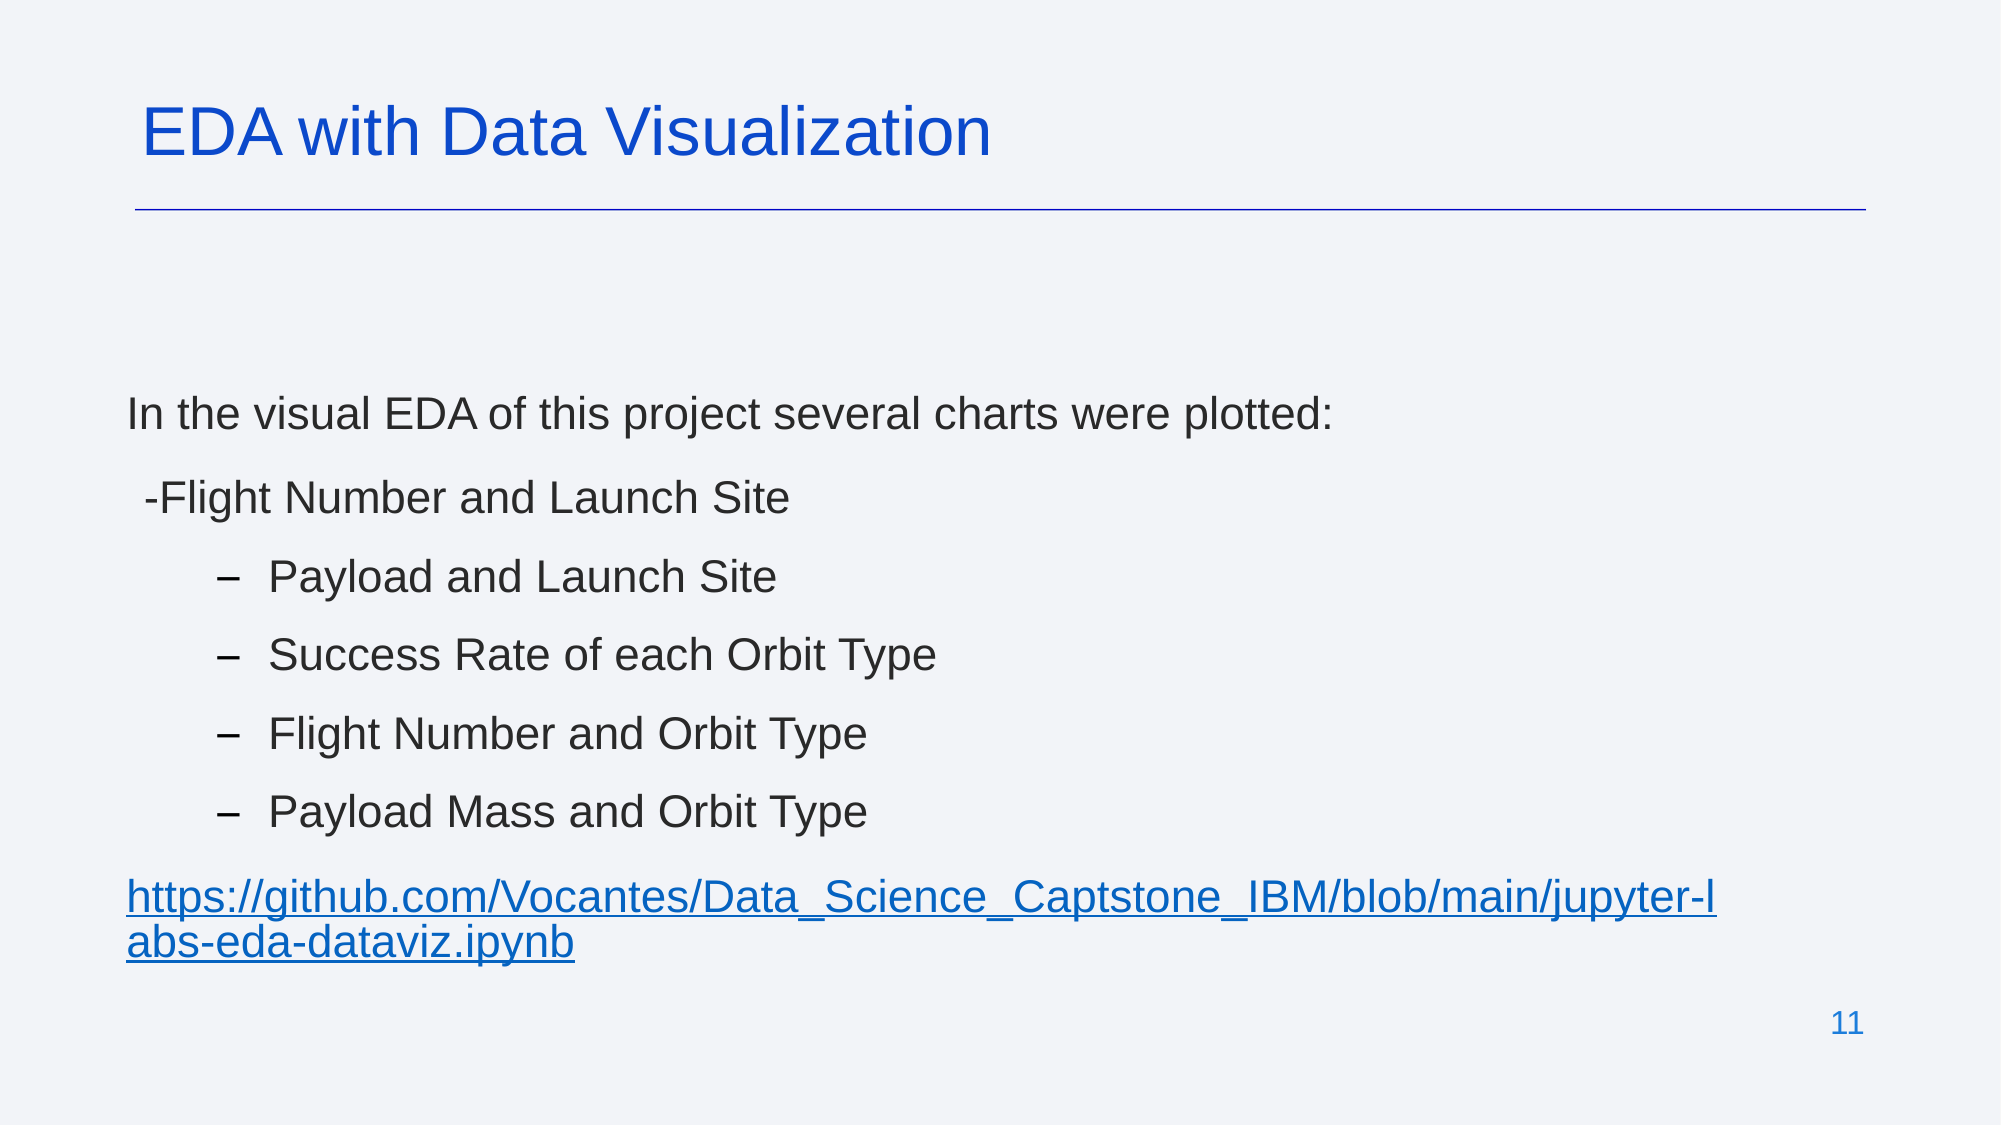

EDA with Data Visualization

In the visual EDA of this project several charts were plotted:
-Flight Number and Launch Site
Payload and Launch Site
Success Rate of each Orbit Type
Flight Number and Orbit Type
Payload Mass and Orbit Type
https://github.com/Vocantes/Data_Science_Captstone_IBM/blob/main/jupyter-labs-eda-dataviz.ipynb

11